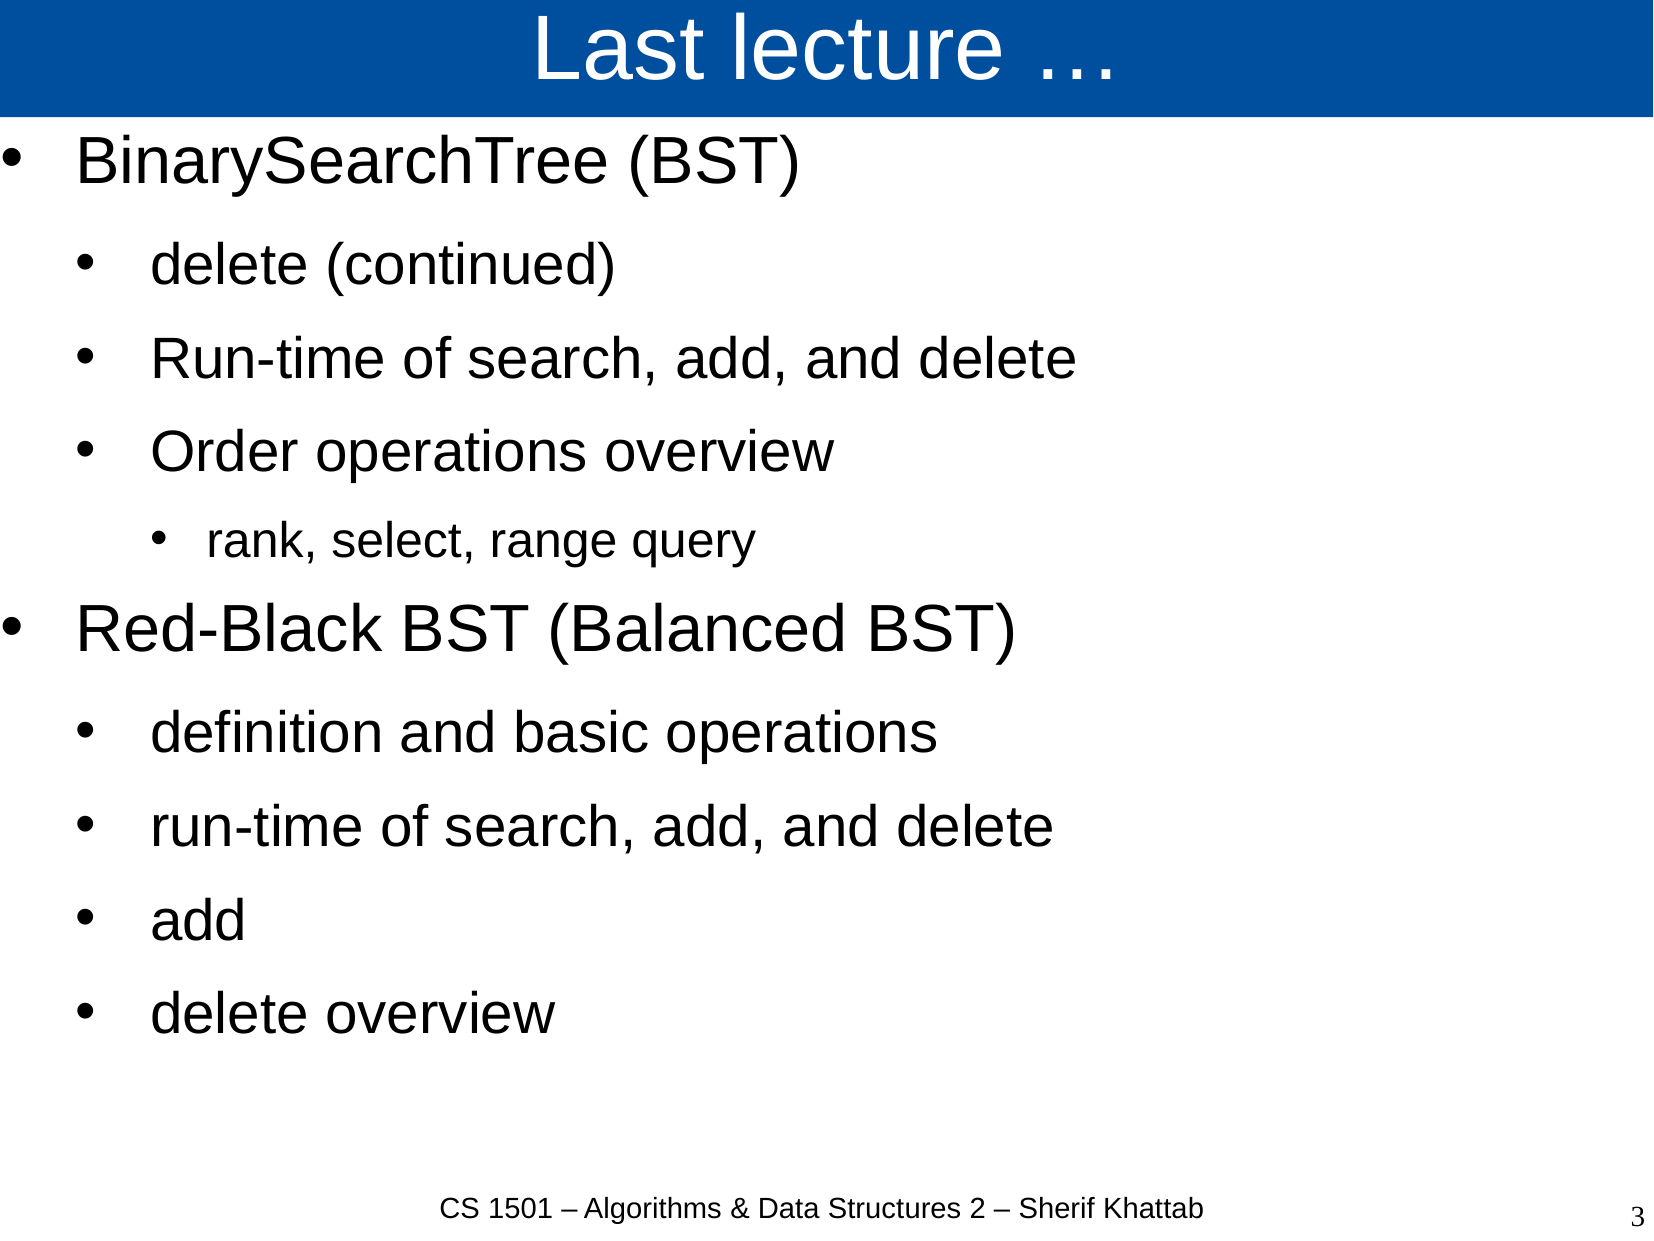

# Last lecture …
BinarySearchTree (BST)
delete (continued)
Run-time of search, add, and delete
Order operations overview
rank, select, range query
Red-Black BST (Balanced BST)
definition and basic operations
run-time of search, add, and delete
add
delete overview
CS 1501 – Algorithms & Data Structures 2 – Sherif Khattab
3